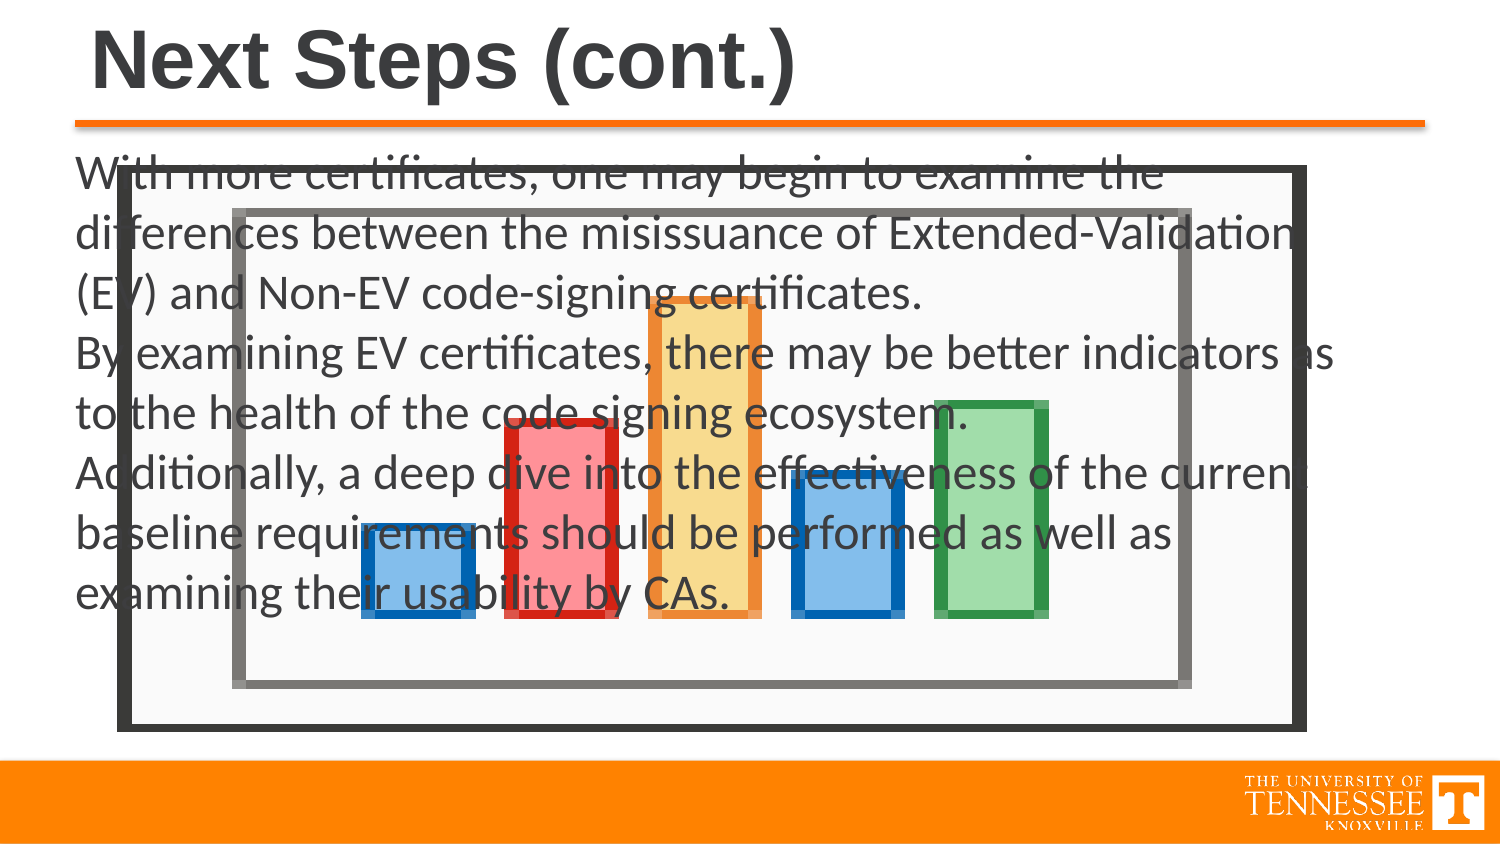

# Next Steps (cont.)
With more certificates, one may begin to examine the differences between the misissuance of Extended-Validation (EV) and Non-EV code-signing certificates.
By examining EV certificates, there may be better indicators as to the health of the code signing ecosystem.
Additionally, a deep dive into the effectiveness of the current baseline requirements should be performed as well as examining their usability by CAs.